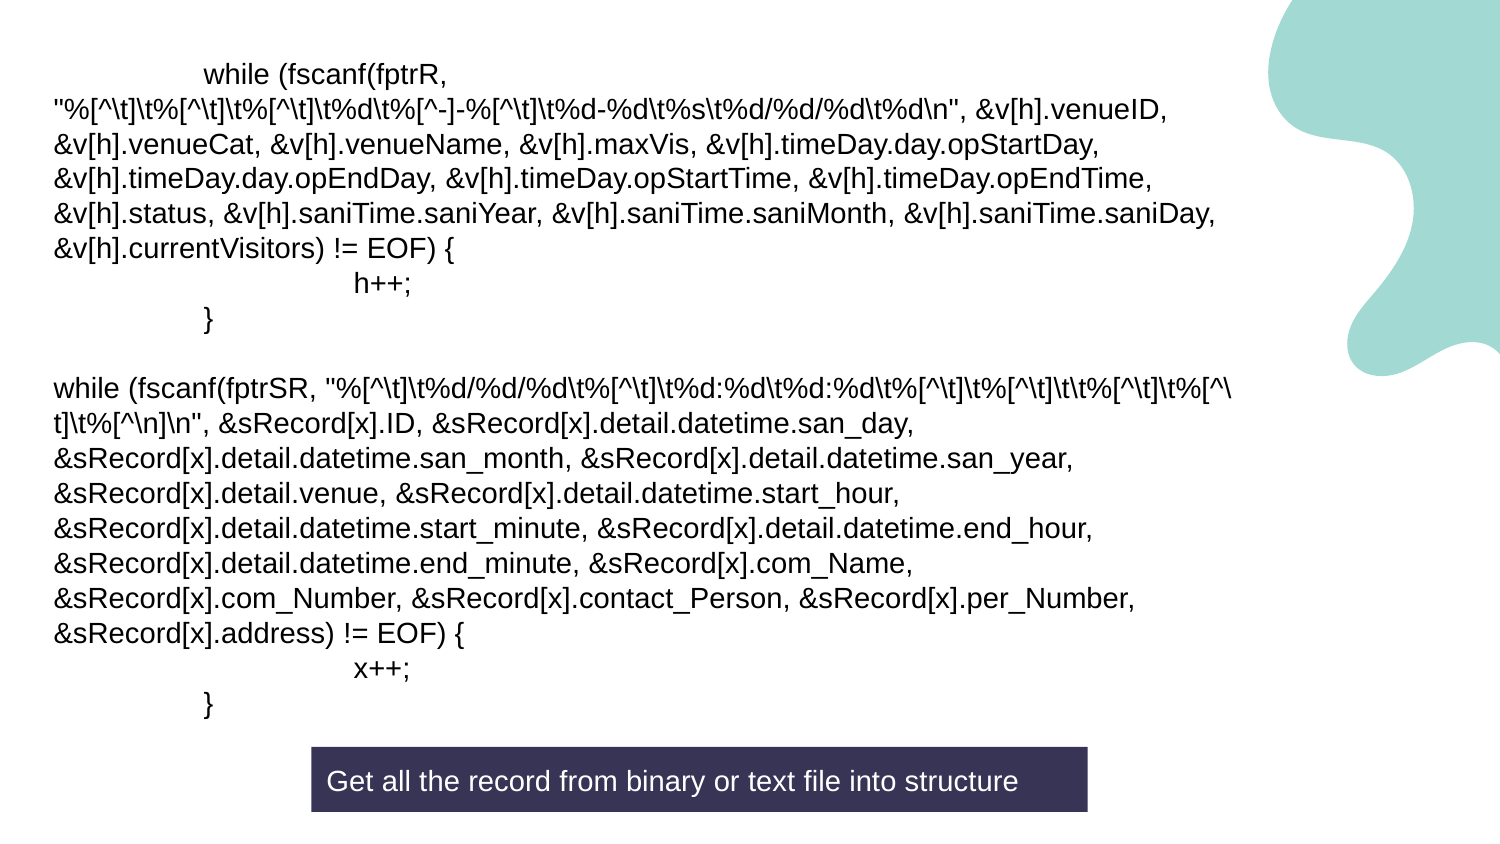

while (fscanf(fptrR, "%[^\t]\t%[^\t]\t%[^\t]\t%d\t%[^-]-%[^\t]\t%d-%d\t%s\t%d/%d/%d\t%d\n", &v[h].venueID, &v[h].venueCat, &v[h].venueName, &v[h].maxVis, &v[h].timeDay.day.opStartDay, &v[h].timeDay.day.opEndDay, &v[h].timeDay.opStartTime, &v[h].timeDay.opEndTime, &v[h].status, &v[h].saniTime.saniYear, &v[h].saniTime.saniMonth, &v[h].saniTime.saniDay, &v[h].currentVisitors) != EOF) {
		h++;
	}

while (fscanf(fptrSR, "%[^\t]\t%d/%d/%d\t%[^\t]\t%d:%d\t%d:%d\t%[^\t]\t%[^\t]\t\t%[^\t]\t%[^\t]\t%[^\n]\n", &sRecord[x].ID, &sRecord[x].detail.datetime.san_day, &sRecord[x].detail.datetime.san_month, &sRecord[x].detail.datetime.san_year, &sRecord[x].detail.venue, &sRecord[x].detail.datetime.start_hour, &sRecord[x].detail.datetime.start_minute, &sRecord[x].detail.datetime.end_hour, &sRecord[x].detail.datetime.end_minute, &sRecord[x].com_Name, &sRecord[x].com_Number, &sRecord[x].contact_Person, &sRecord[x].per_Number, &sRecord[x].address) != EOF) {
		x++;
	}

Get all the record from binary or text file into structure